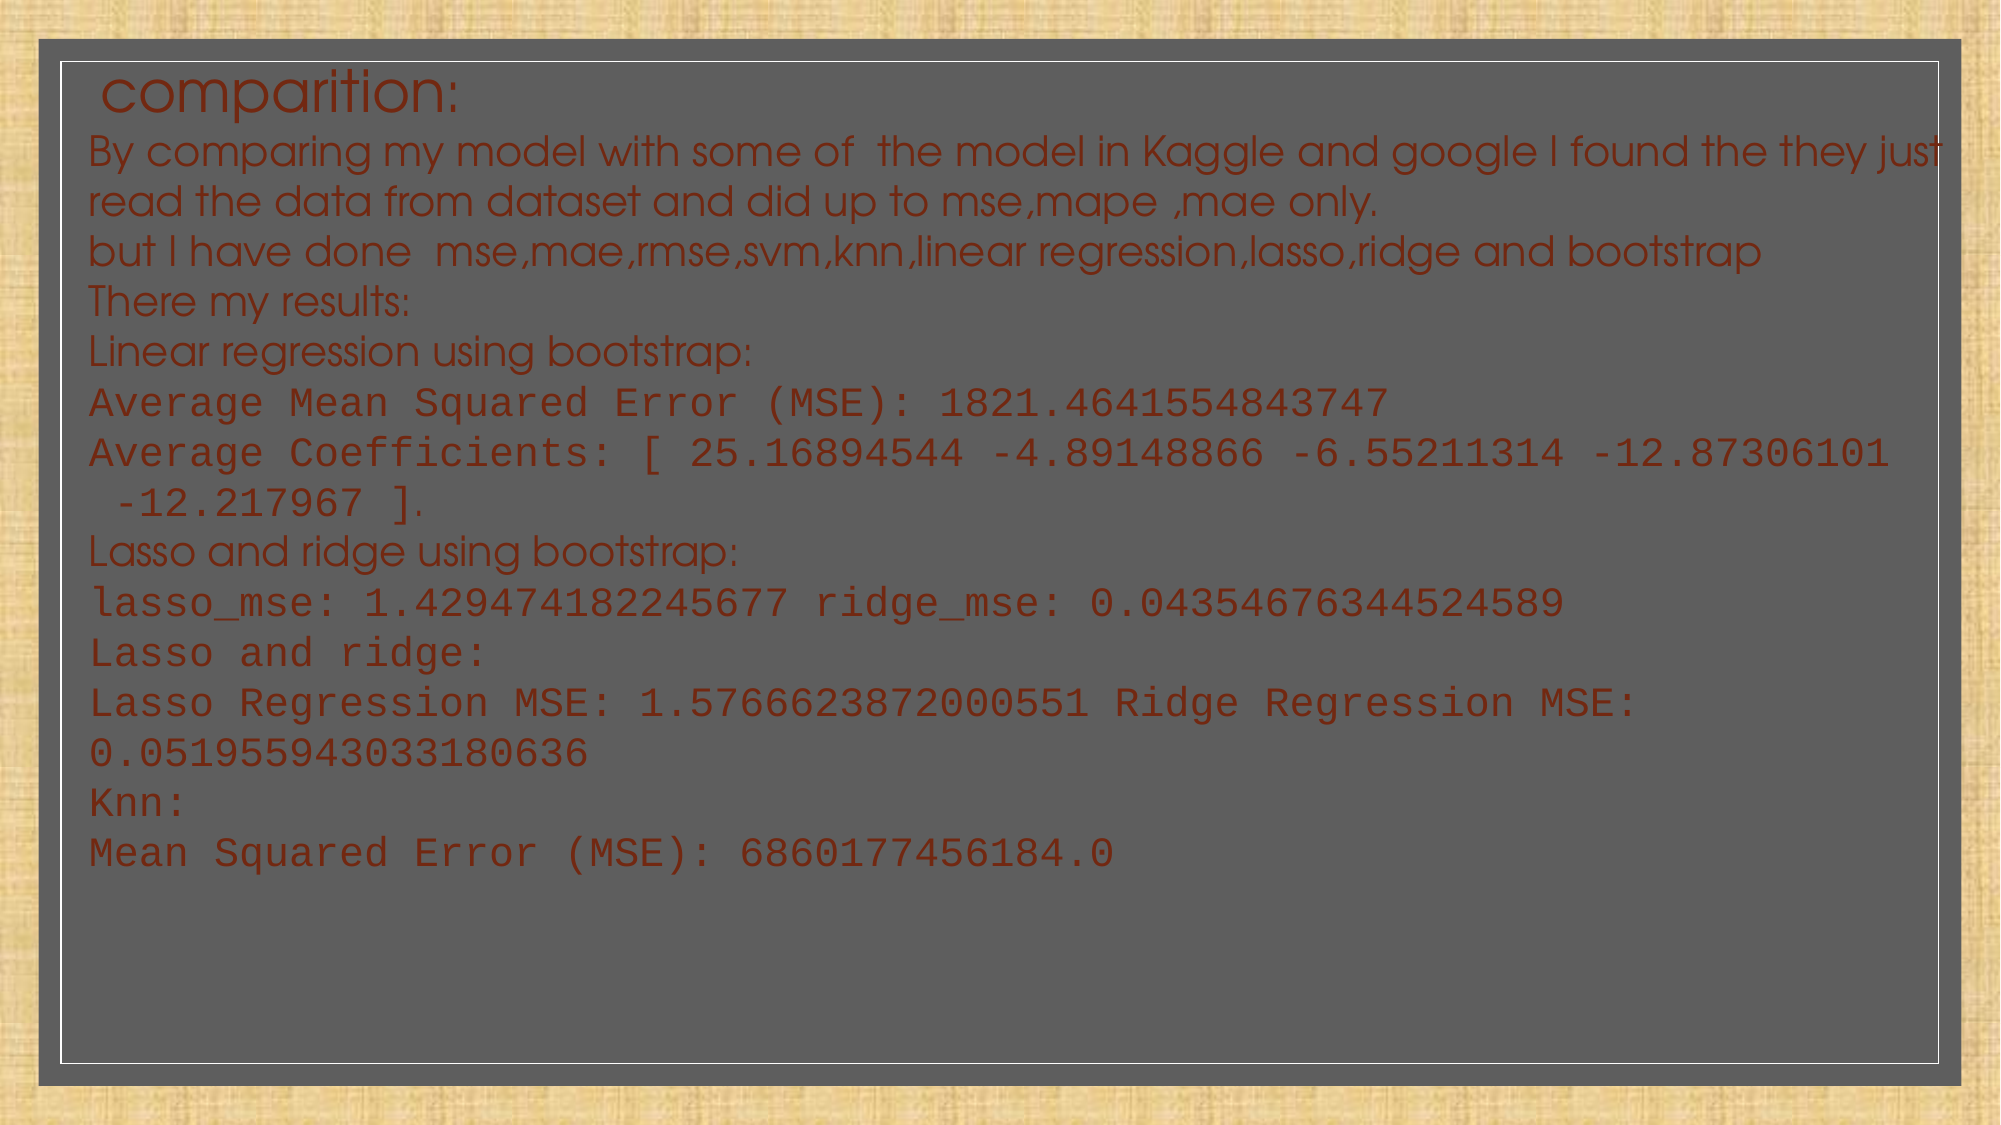

comparition:
By comparing my model with some of  the model in Kaggle and google I found the they just read the data from dataset and did up to mse,mape ,mae only.
but I have done  mse,mae,rmse,svm,knn,linear regression,lasso,ridge and bootstrap
There my results:
Linear regression using bootstrap:
Average Mean Squared Error (MSE): 1821.4641554843747
Average Coefficients: [ 25.16894544 -4.89148866 -6.55211314 -12.87306101
 -12.217967 ].
Lasso and ridge using bootstrap:
lasso_mse: 1.429474182245677 ridge_mse: 0.04354676344524589
Lasso and ridge:
Lasso Regression MSE: 1.5766623872000551 Ridge Regression MSE: 0.051955943033180636
Knn:
Mean Squared Error (MSE): 6860177456184.0